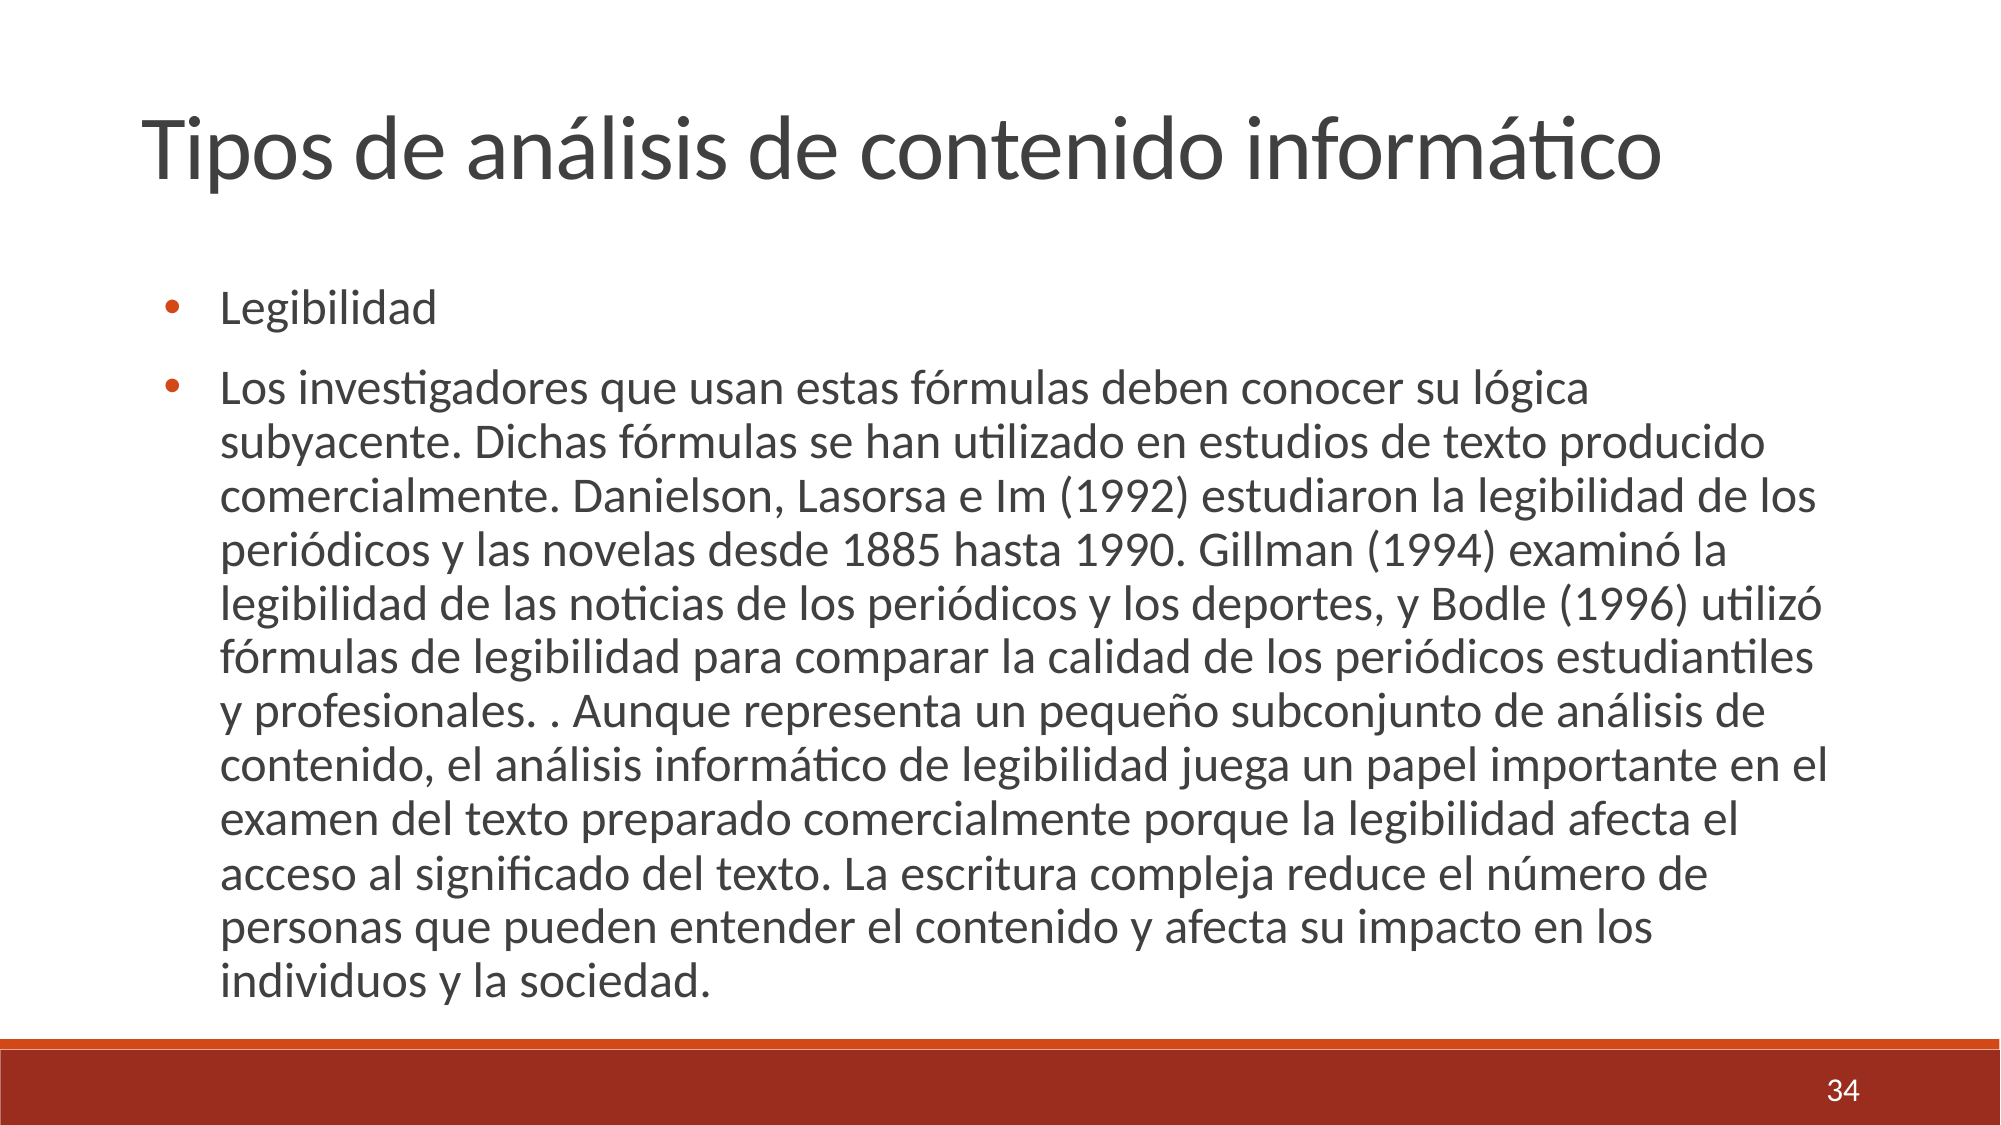

Tipos de análisis de contenido informático
Legibilidad
Los investigadores que usan estas fórmulas deben conocer su lógica subyacente. Dichas fórmulas se han utilizado en estudios de texto producido comercialmente. Danielson, Lasorsa e Im (1992) estudiaron la legibilidad de los periódicos y las novelas desde 1885 hasta 1990. Gillman (1994) examinó la legibilidad de las noticias de los periódicos y los deportes, y Bodle (1996) utilizó fórmulas de legibilidad para comparar la calidad de los periódicos estudiantiles y profesionales. . Aunque representa un pequeño subconjunto de análisis de contenido, el análisis informático de legibilidad juega un papel importante en el examen del texto preparado comercialmente porque la legibilidad afecta el acceso al significado del texto. La escritura compleja reduce el número de personas que pueden entender el contenido y afecta su impacto en los individuos y la sociedad.
34